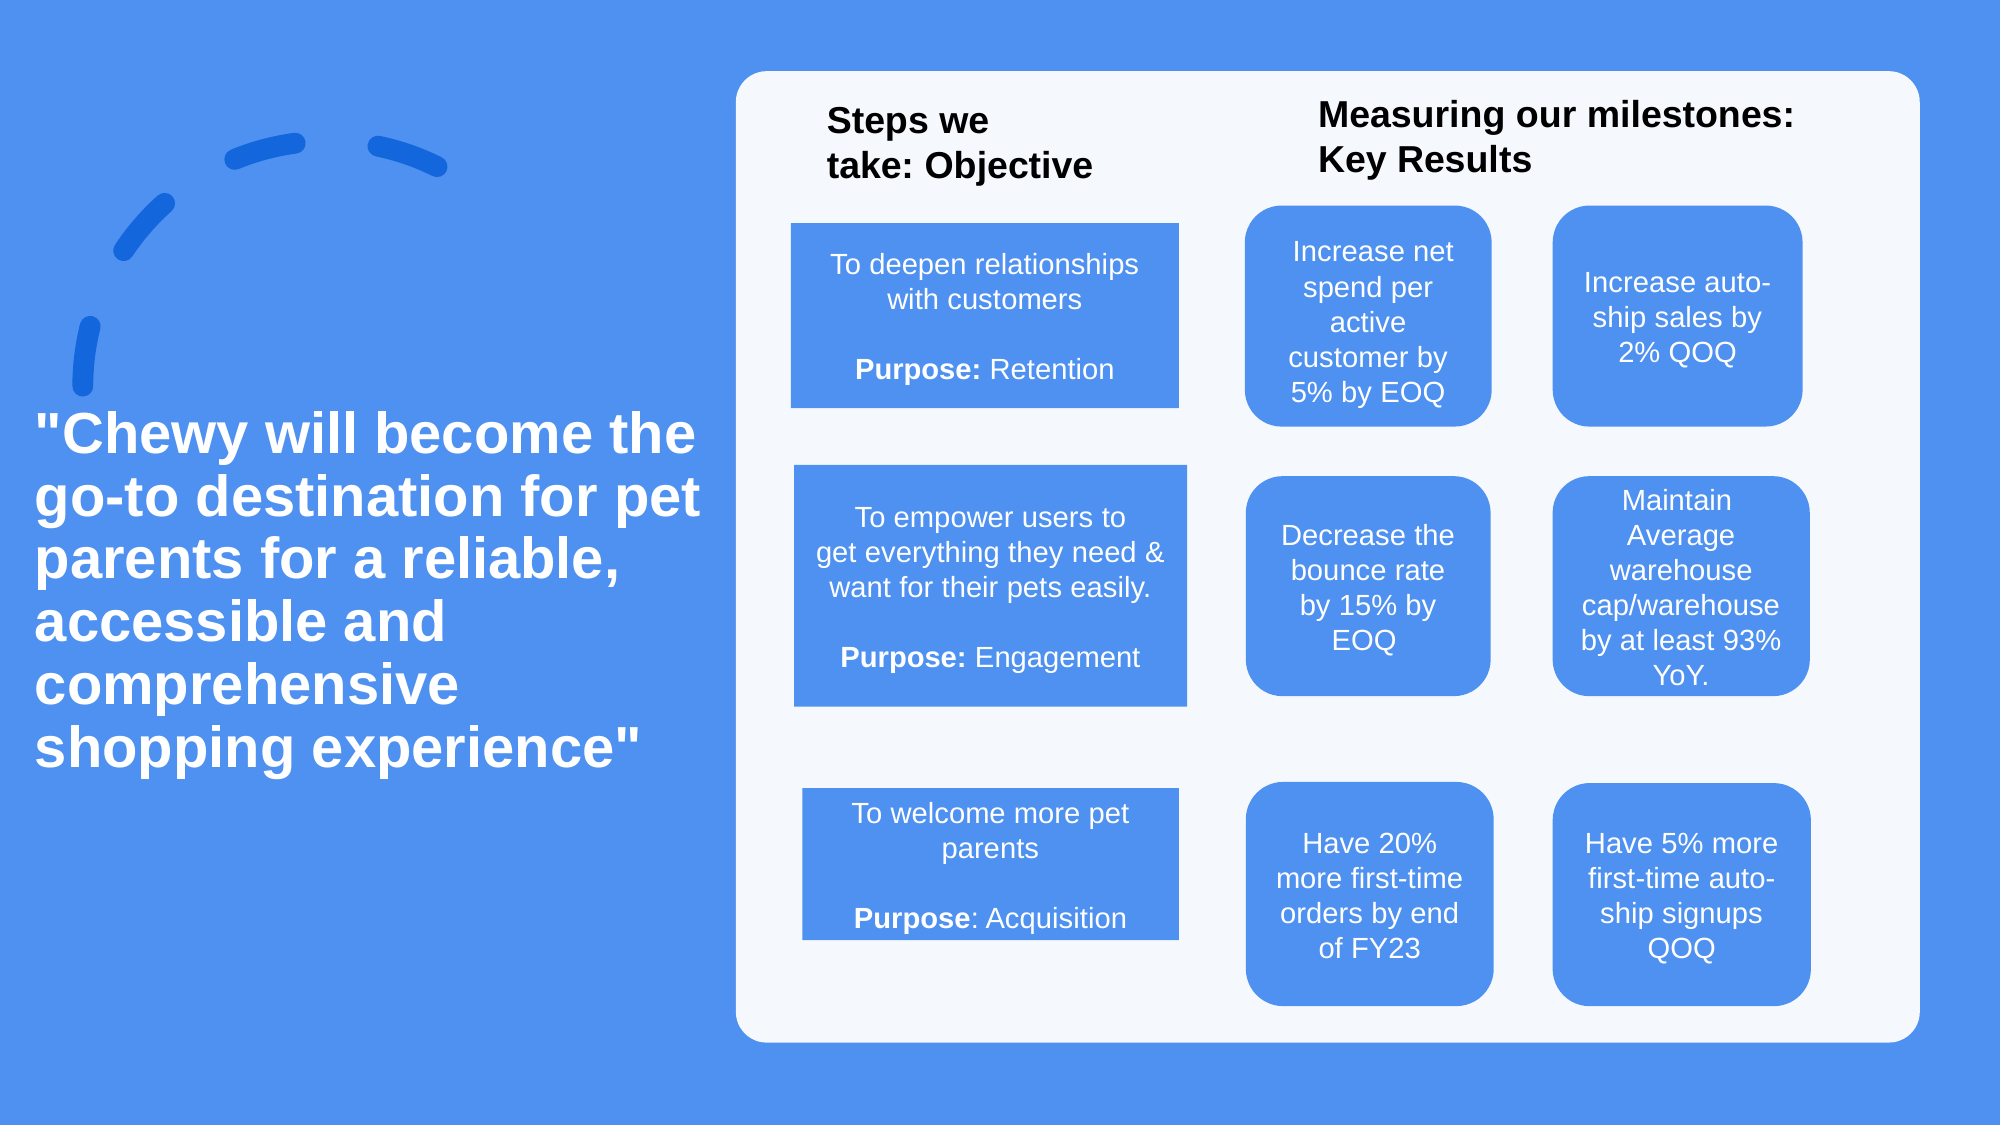

Measuring our milestones:
Key Results
Steps we take: Objective

Increase auto-ship sales by 2% QOQ
 Increase net spend per active customer by 5% by EOQ
To deepen relationships with customers
Purpose: Retention
# "Chewy will become the go-to destination for pet parents for a reliable, accessible and  comprehensive shopping experience"

To empower users to get everything they need & want for their pets easily.
Purpose: Engagement

Maintain  Average warehouse cap/warehouse by at least 93% YoY.
Decrease the bounce rate by 15% by EOQ

Have 20% more first-time orders by end of FY23
Have 5% more first-time auto-ship signups QOQ

To welcome more pet parents

Purpose: Acquisition